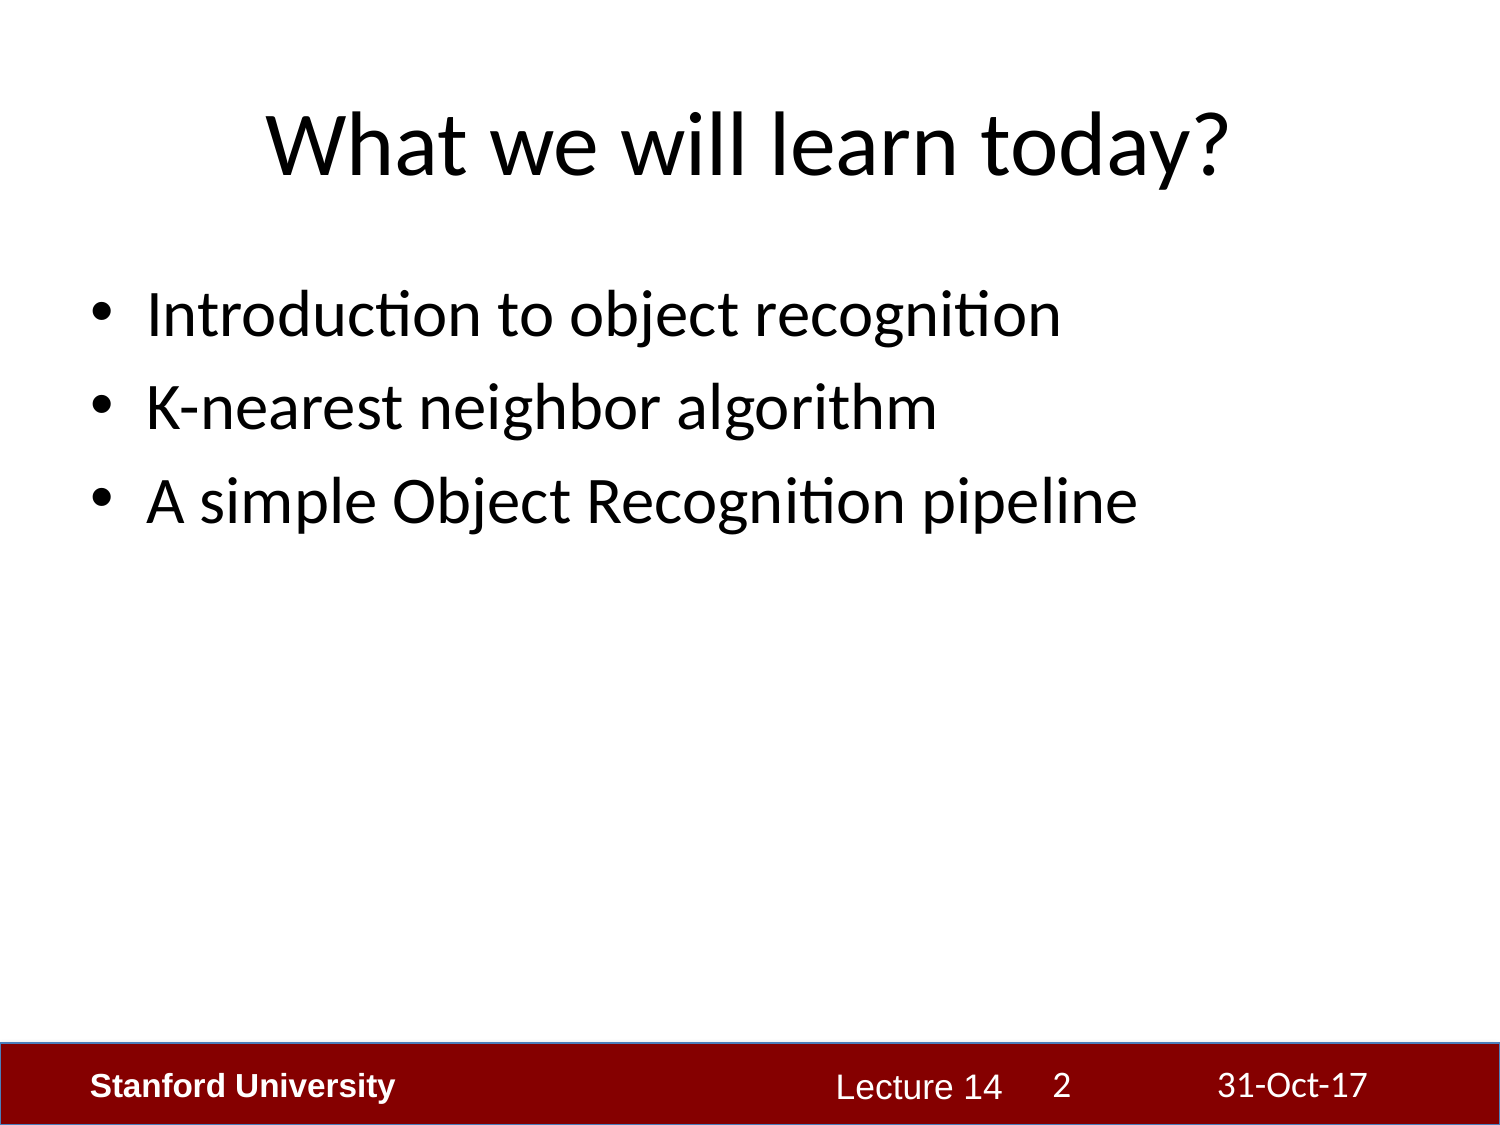

# What we will learn today?
Introduction to object recognition
K-nearest neighbor algorithm
A simple Object Recognition pipeline
2
31-Oct-17